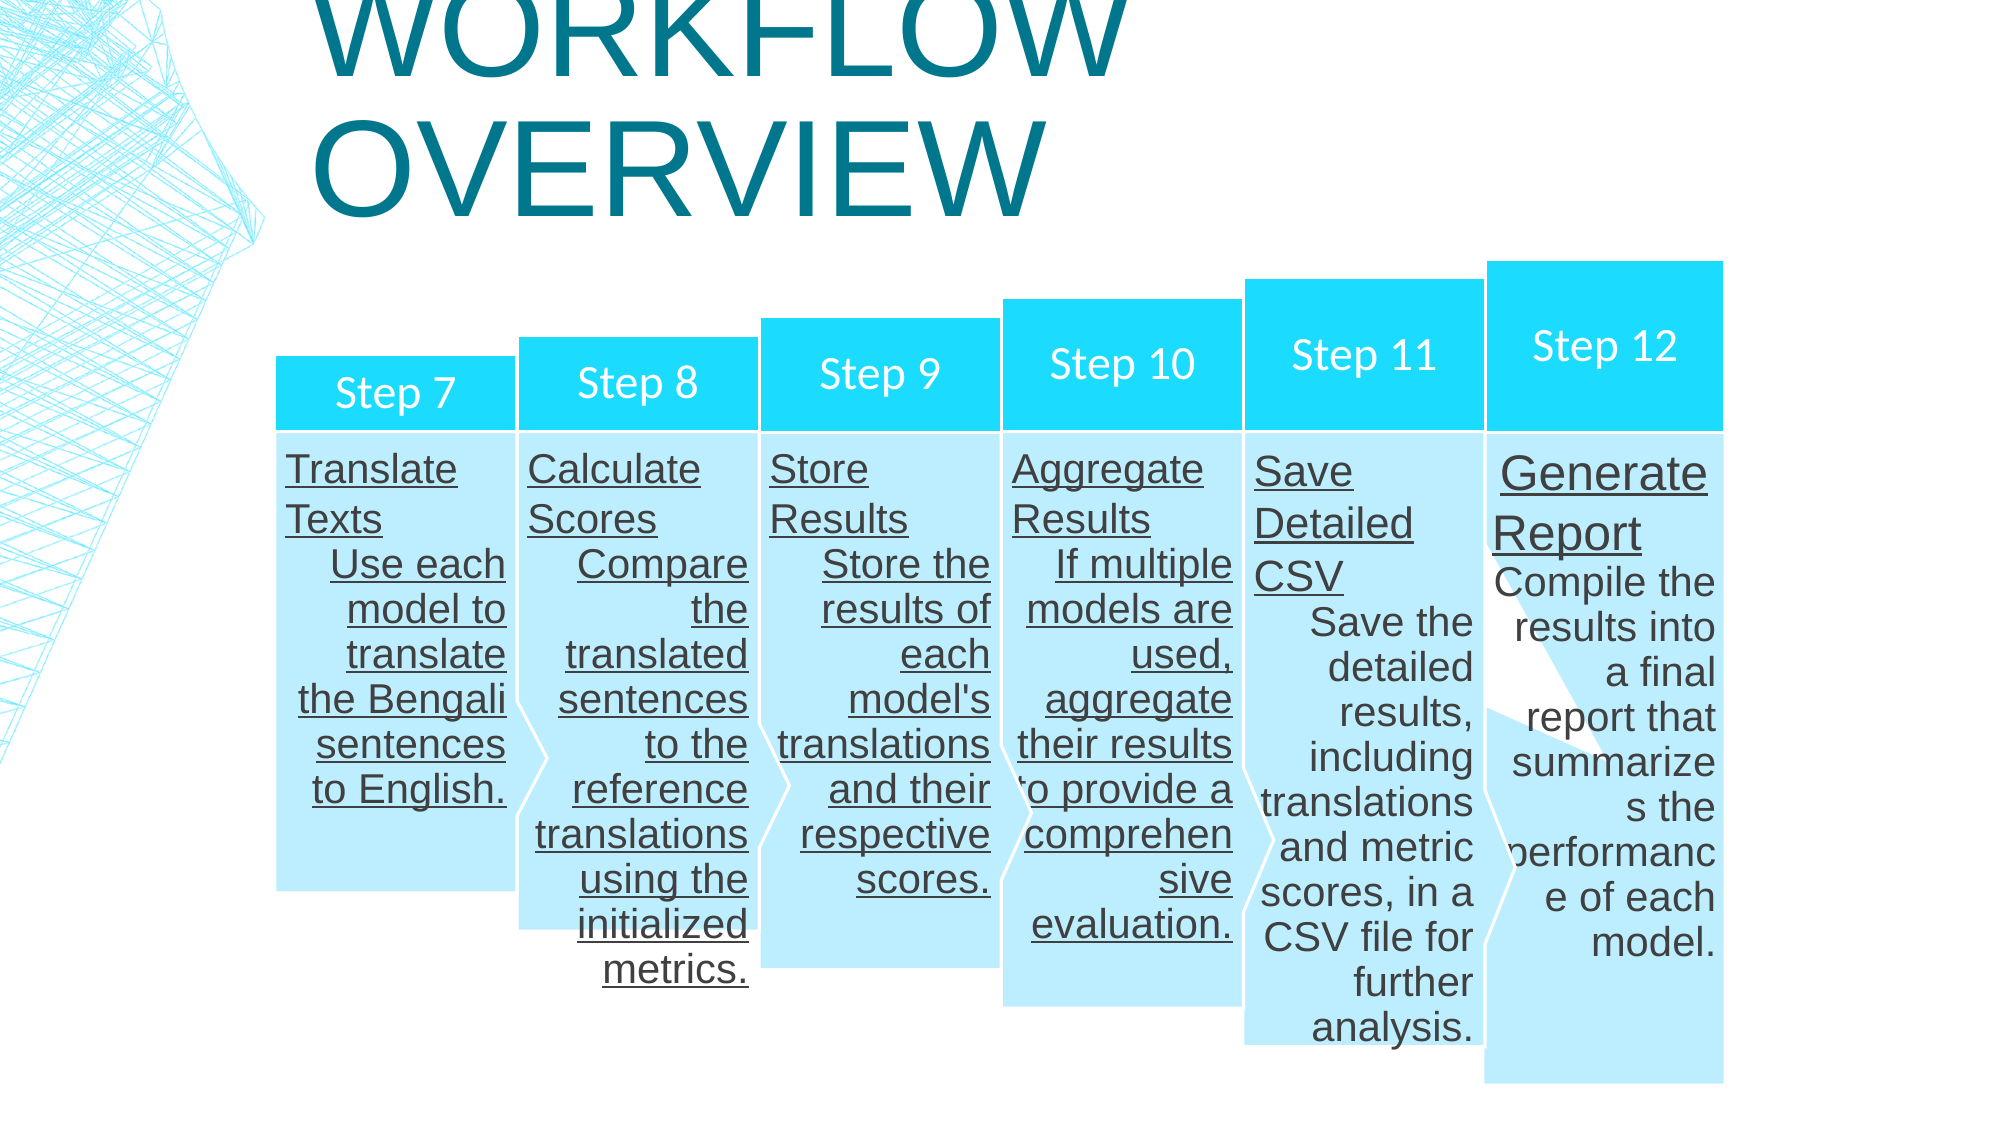

# Workflow Overview
 Generate Report
Compile the results into a final report that summarizes the performance of each model.
Step 12
Save Detailed CSV
Save the detailed results, including translations and metric scores, in a CSV file for further analysis.
Step 11
Aggregate Results
If multiple models are used, aggregate their results to provide a comprehensive evaluation.
Step 10
Store Results
Store the results of each model's translations and their respective scores.
Step 9
Calculate Scores
Compare the translated sentences to the reference translations using the initialized metrics.
Step 8
Translate Texts
Use each model to translate the Bengali sentences to English.
Step 7